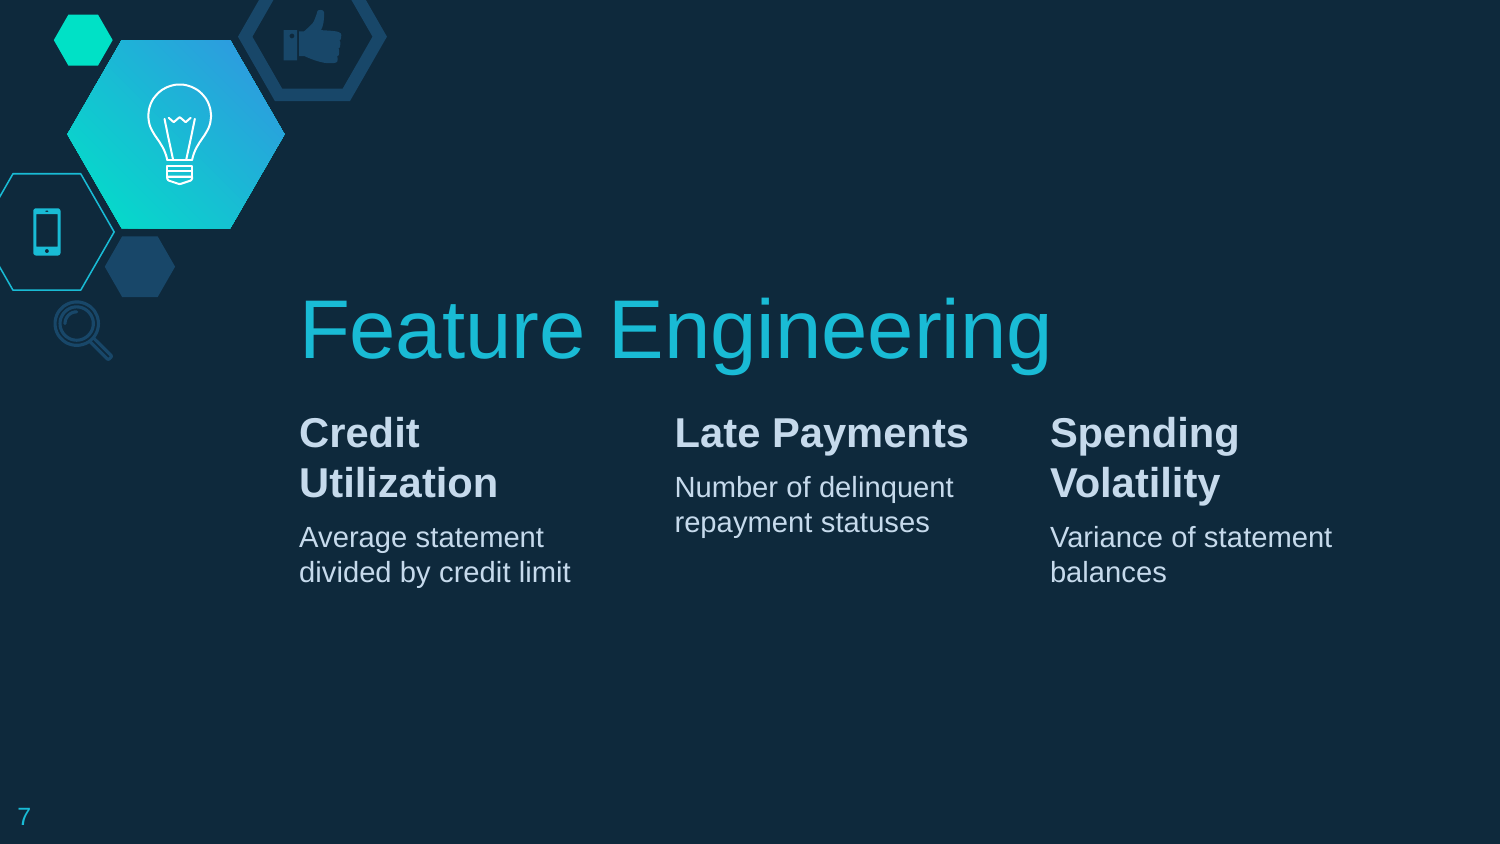

# Feature Engineering
Credit Utilization
Average statement divided by credit limit
Late Payments
Number of delinquent repayment statuses
Spending Volatility
Variance of statement balances

7